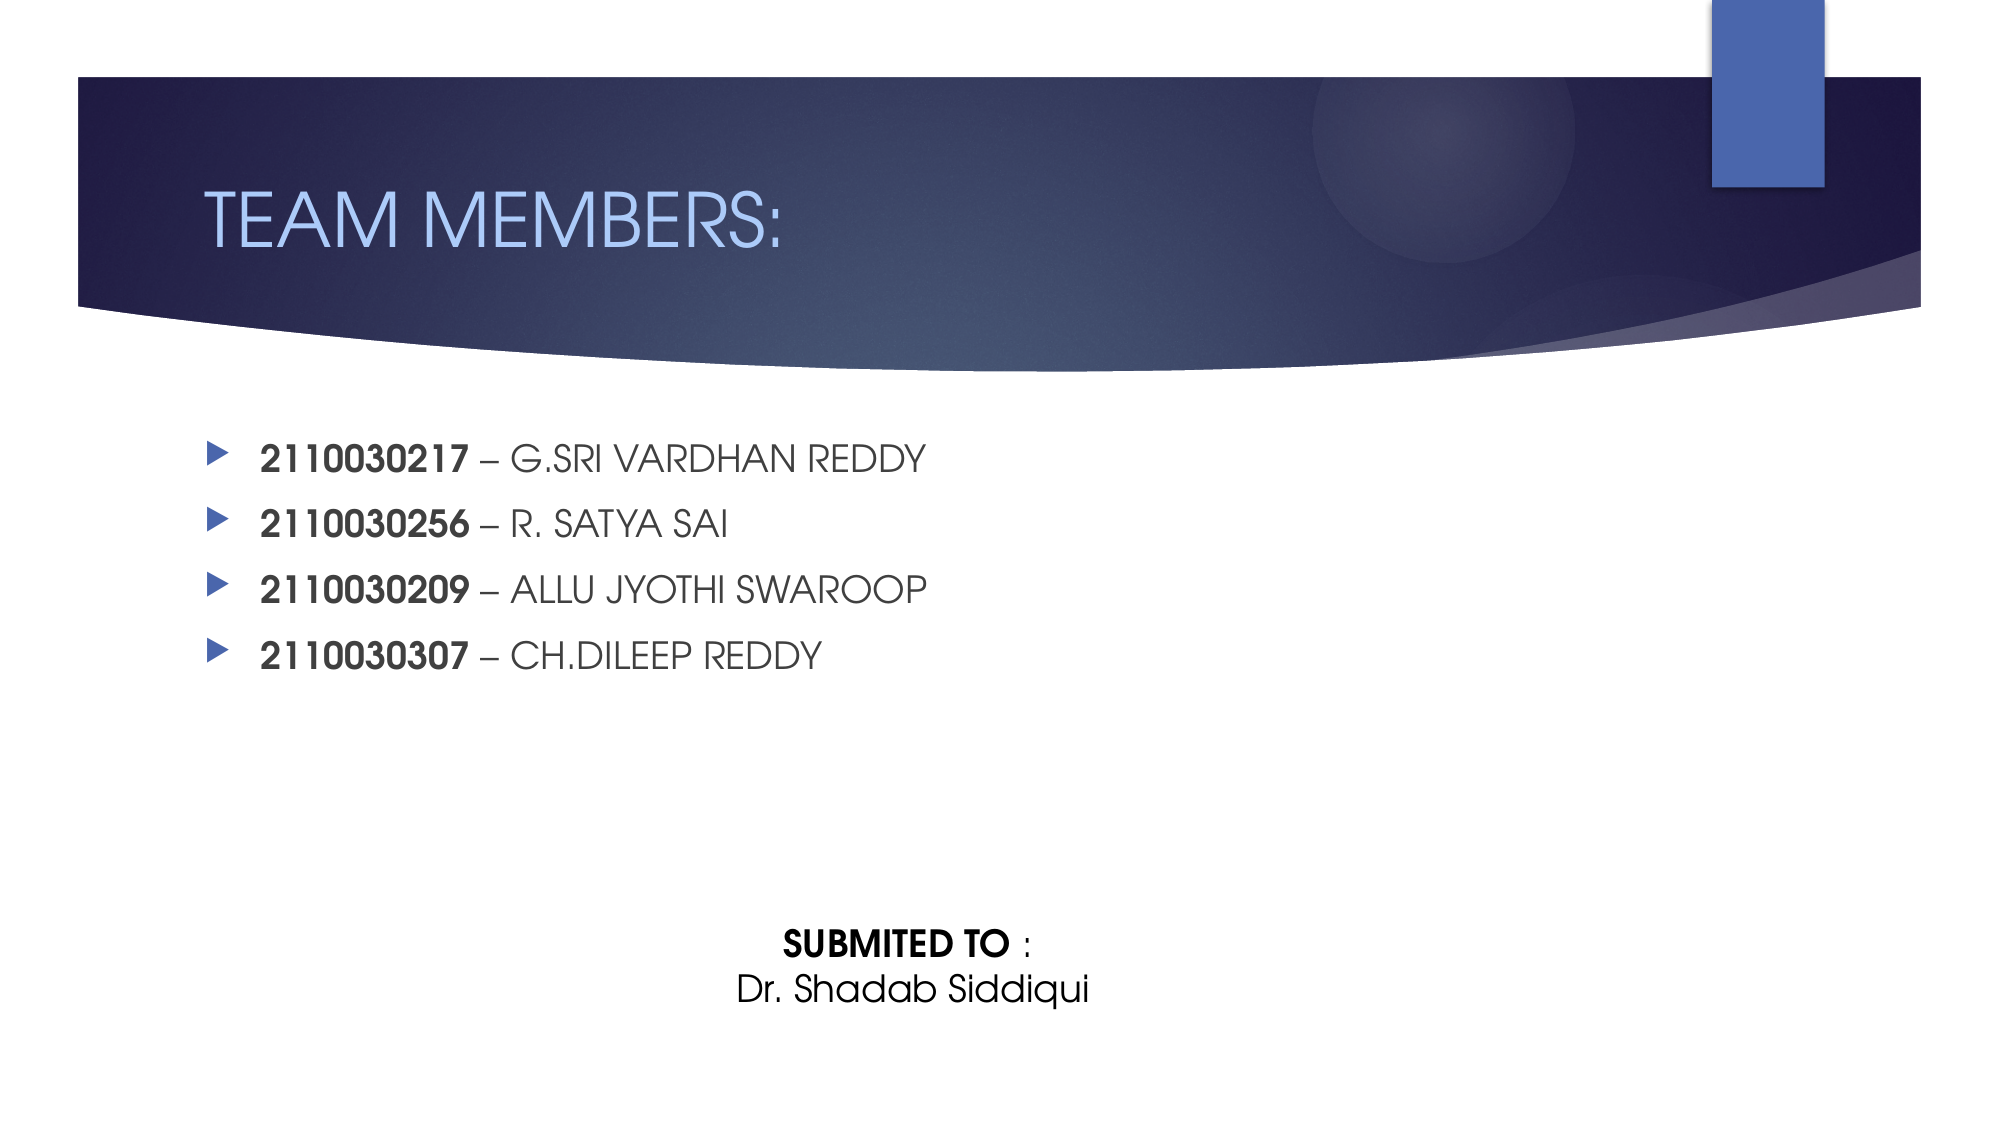

# TEAM MEMBERS:
2110030217 – G.SRI VARDHAN REDDY
2110030256 – R. SATYA SAI
2110030209 – ALLU JYOTHI SWAROOP
2110030307 – CH.DILEEP REDDY
SUBMITED TO :
 Dr. Shadab Siddiqui